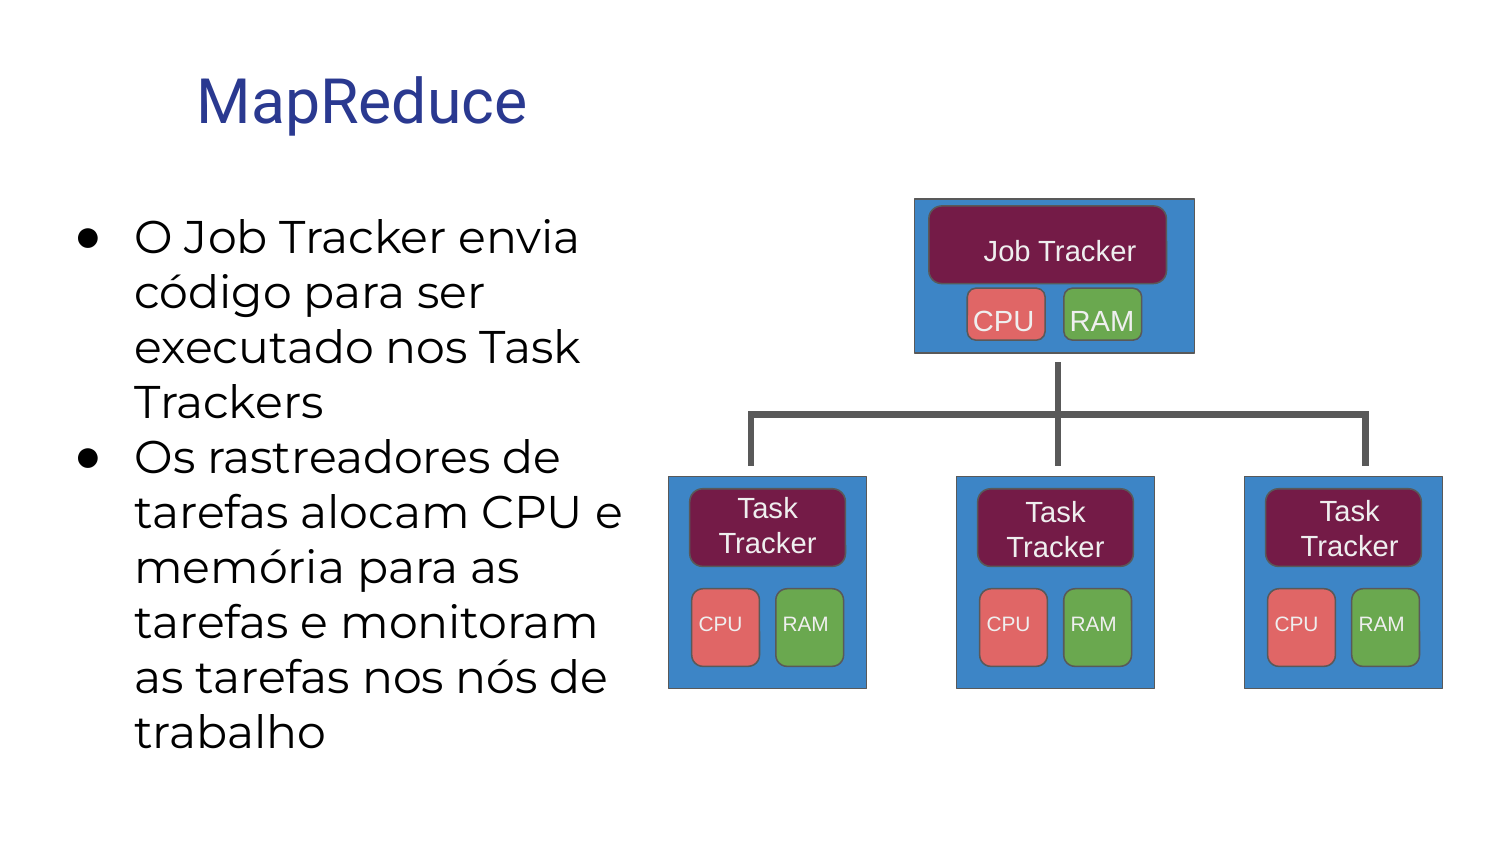

MapReduce

O Job Tracker envia código para ser executado nos Task Trackers
Os rastreadores de tarefas alocam CPU e memória para as tarefas e monitoram as tarefas nos nós de trabalho

Job Tracker

CPU
RAM
Task Tracker

Task Tracker
Task Tracker

CPU
RAM
CPU
RAM
CPU
RAM